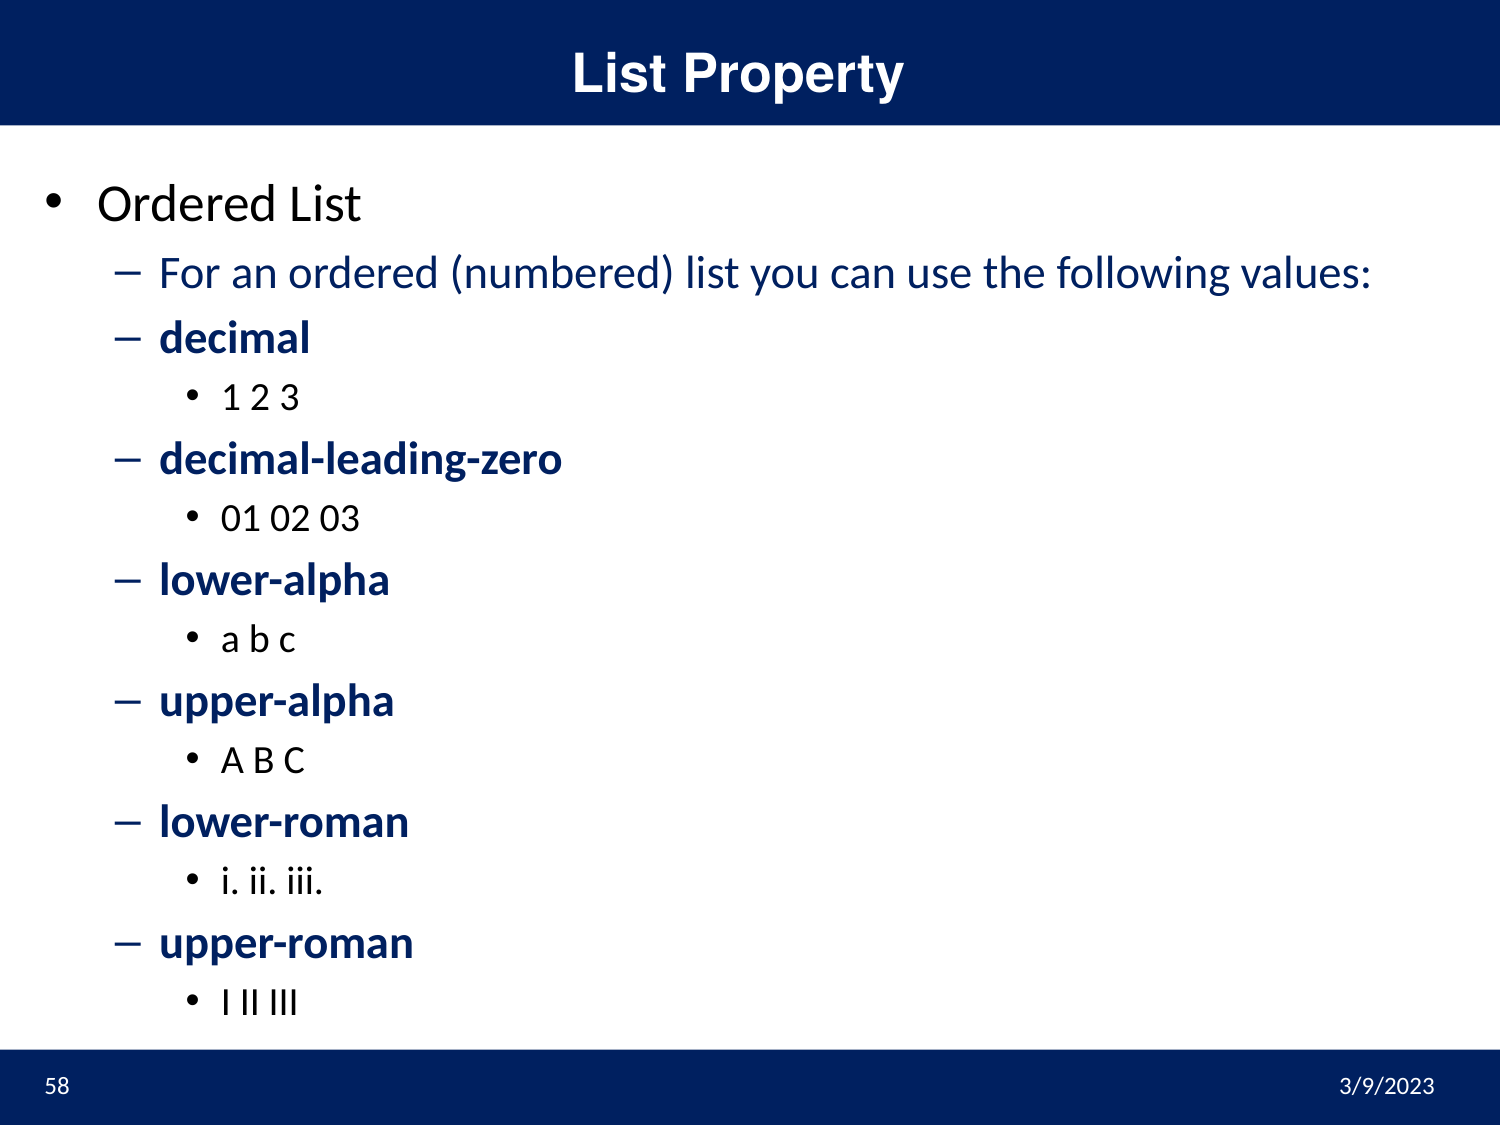

# List Property
Ordered List
For an ordered (numbered) list you can use the following values:
decimal
1 2 3
decimal-leading-zero
01 02 03
lower-alpha
a b c
upper-alpha
A B C
lower-roman
i. ii. iii.
upper-roman
I II III
58
3/9/2023